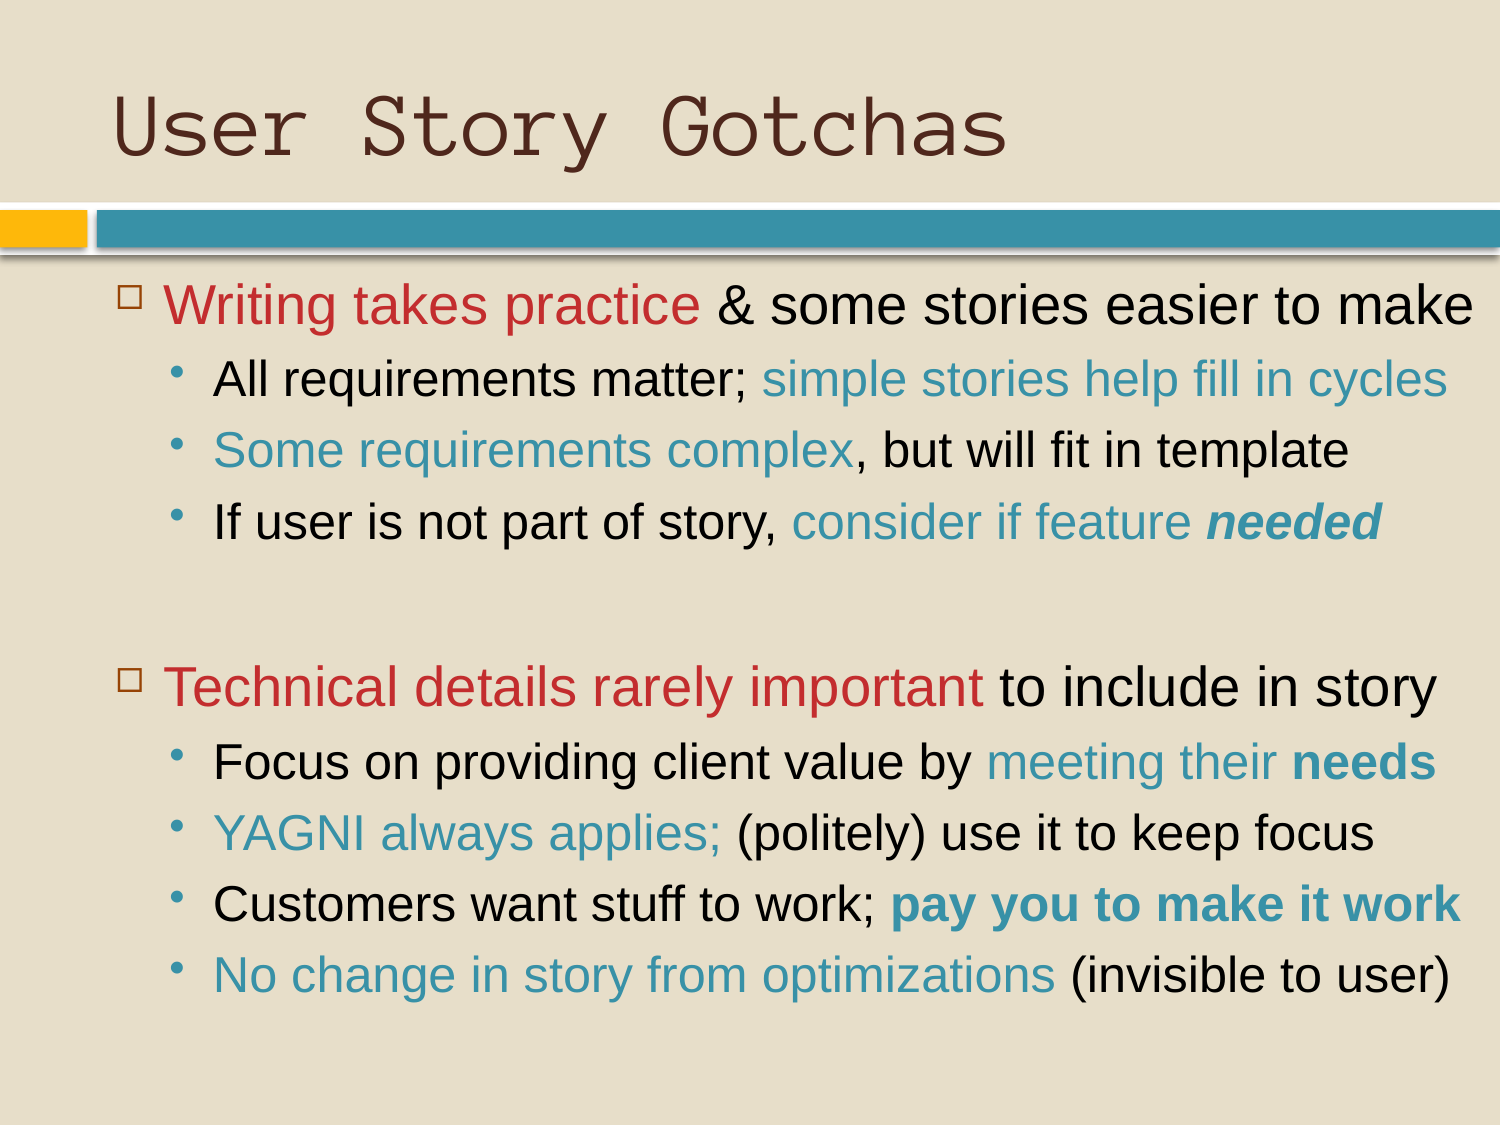

# User Story Gotchas
Writing takes practice & some stories easier to make
All requirements matter; simple stories help fill in cycles
Some requirements complex, but will fit in template
If user is not part of story, consider if feature needed

Technical details rarely important to include in story
Focus on providing client value by meeting their needs
YAGNI always applies; (politely) use it to keep focus
Customers want stuff to work; pay you to make it work
No change in story from optimizations (invisible to user)